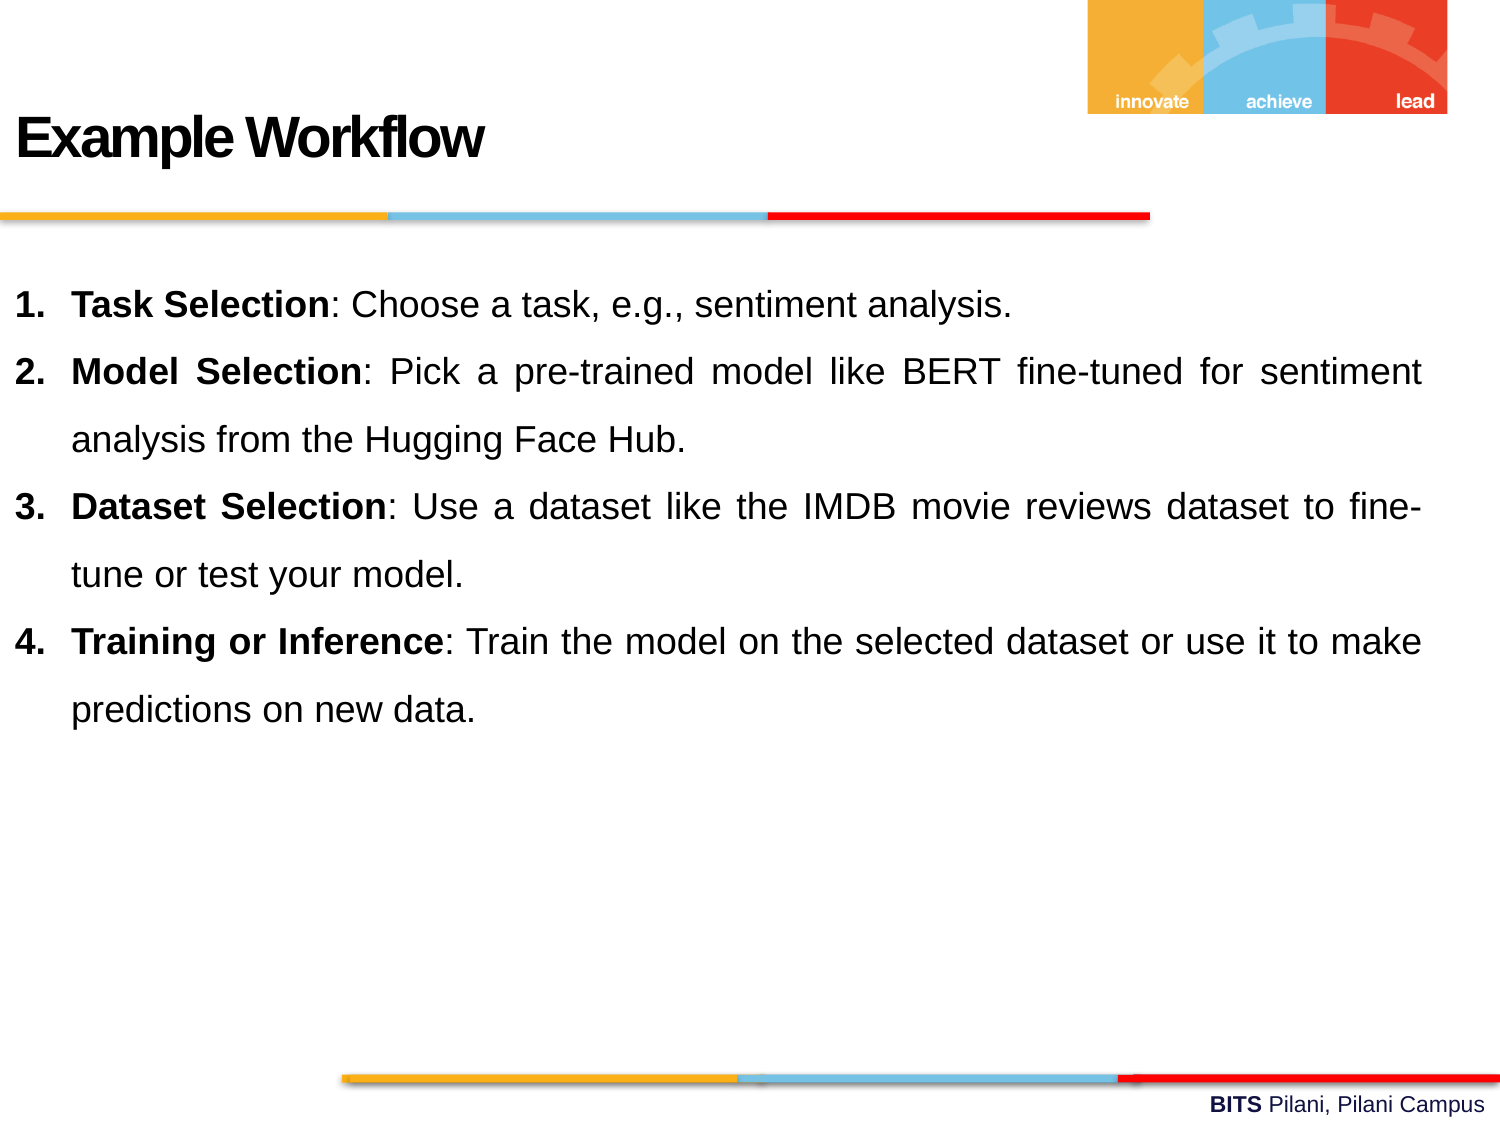

Example Workflow
Task Selection: Choose a task, e.g., sentiment analysis.
Model Selection: Pick a pre-trained model like BERT fine-tuned for sentiment analysis from the Hugging Face Hub.
Dataset Selection: Use a dataset like the IMDB movie reviews dataset to fine-tune or test your model.
Training or Inference: Train the model on the selected dataset or use it to make predictions on new data.